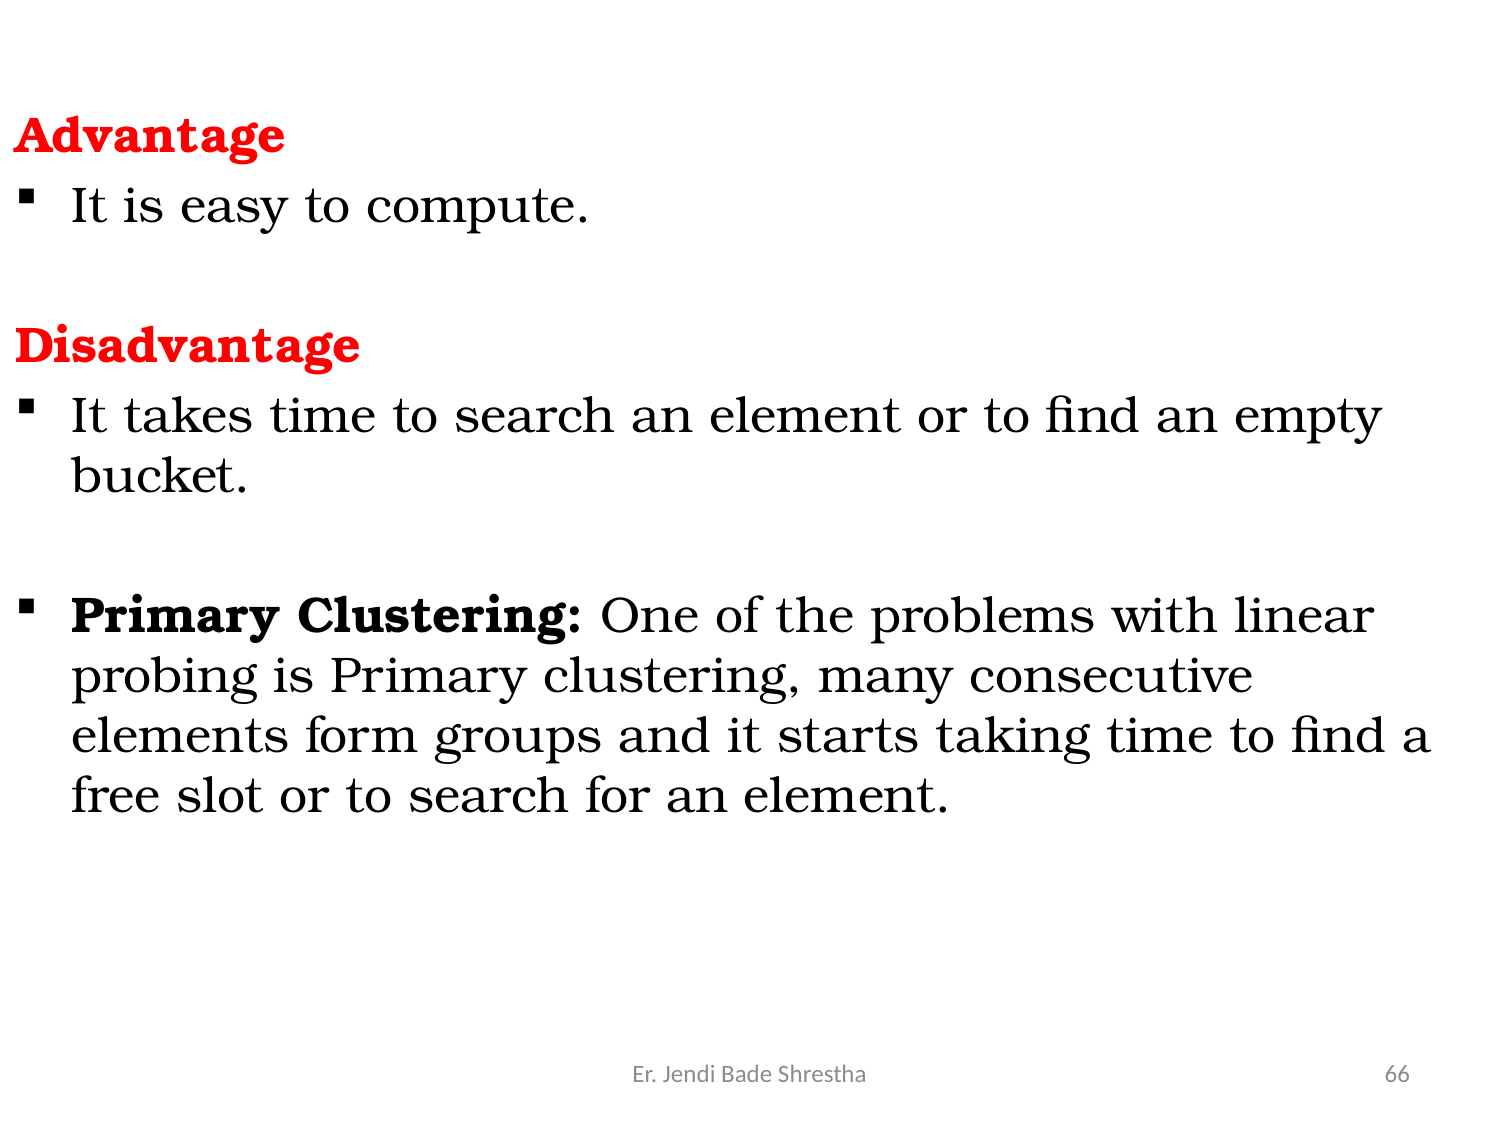

Advantage
It is easy to compute.

Disadvantage
It takes time to search an element or to find an empty bucket.

Primary Clustering: One of the problems with linear probing is Primary clustering, many consecutive elements form groups and it starts taking time to find a free slot or to search for an element.

Er. Jendi Bade Shrestha
66